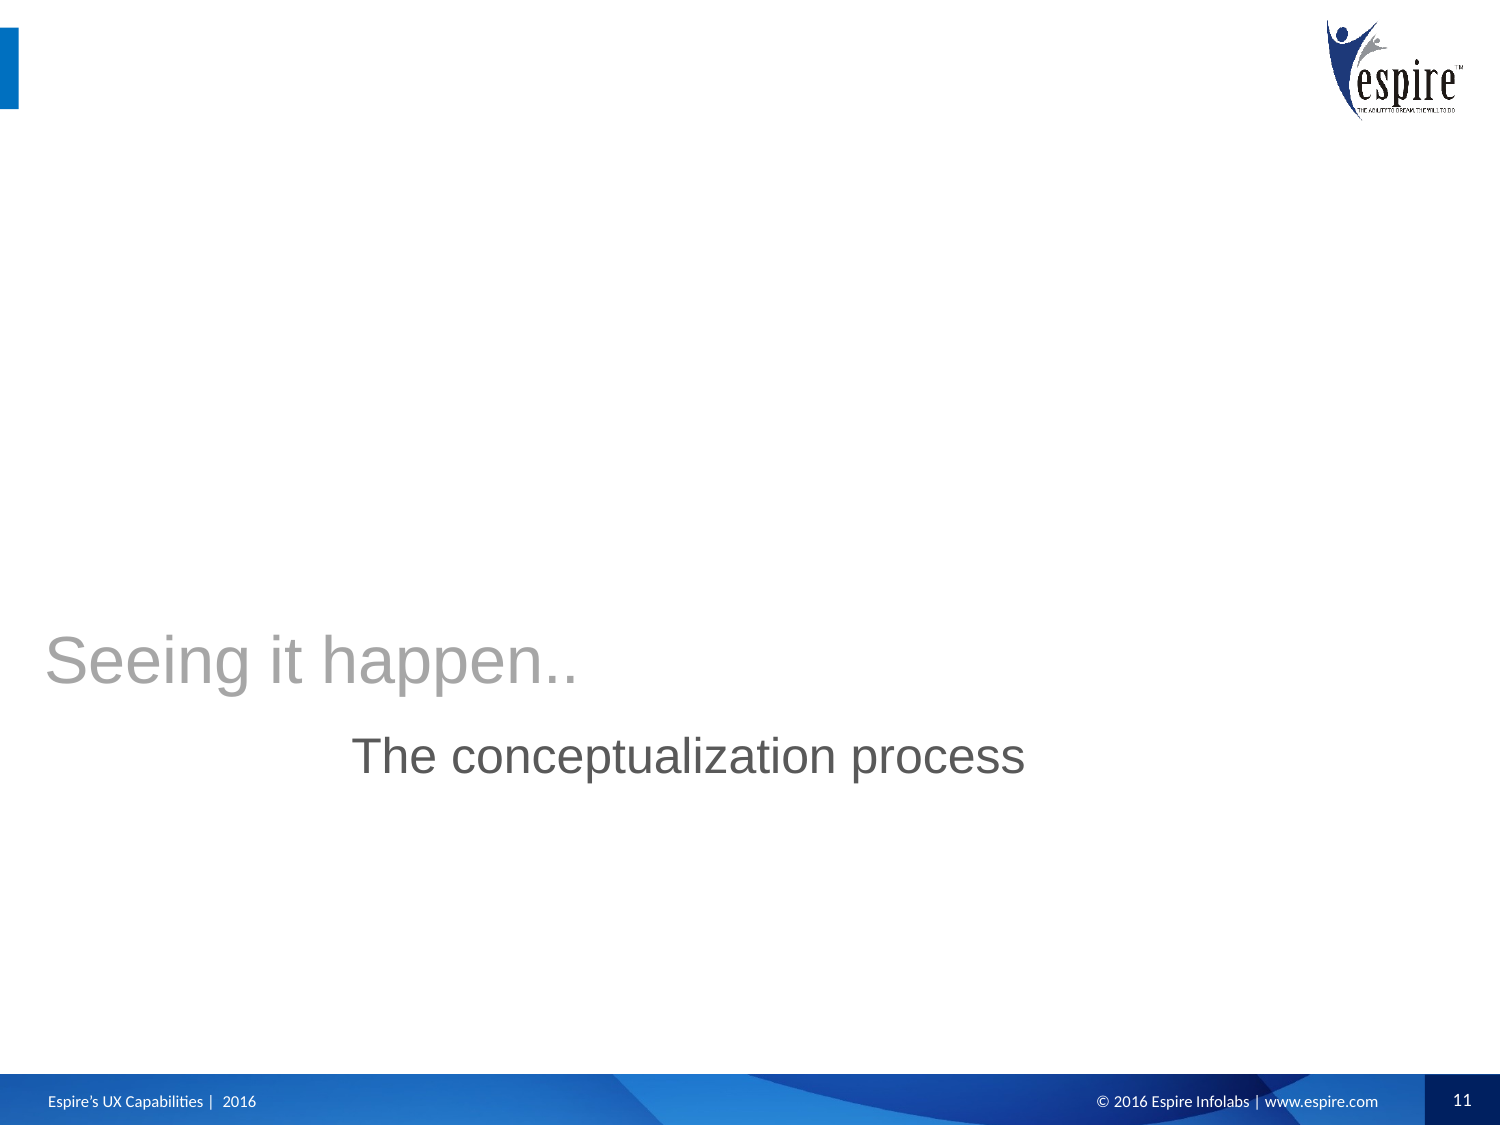

Seeing it happen..
The conceptualization process
Espire’s UX Capabilities |  2016
11